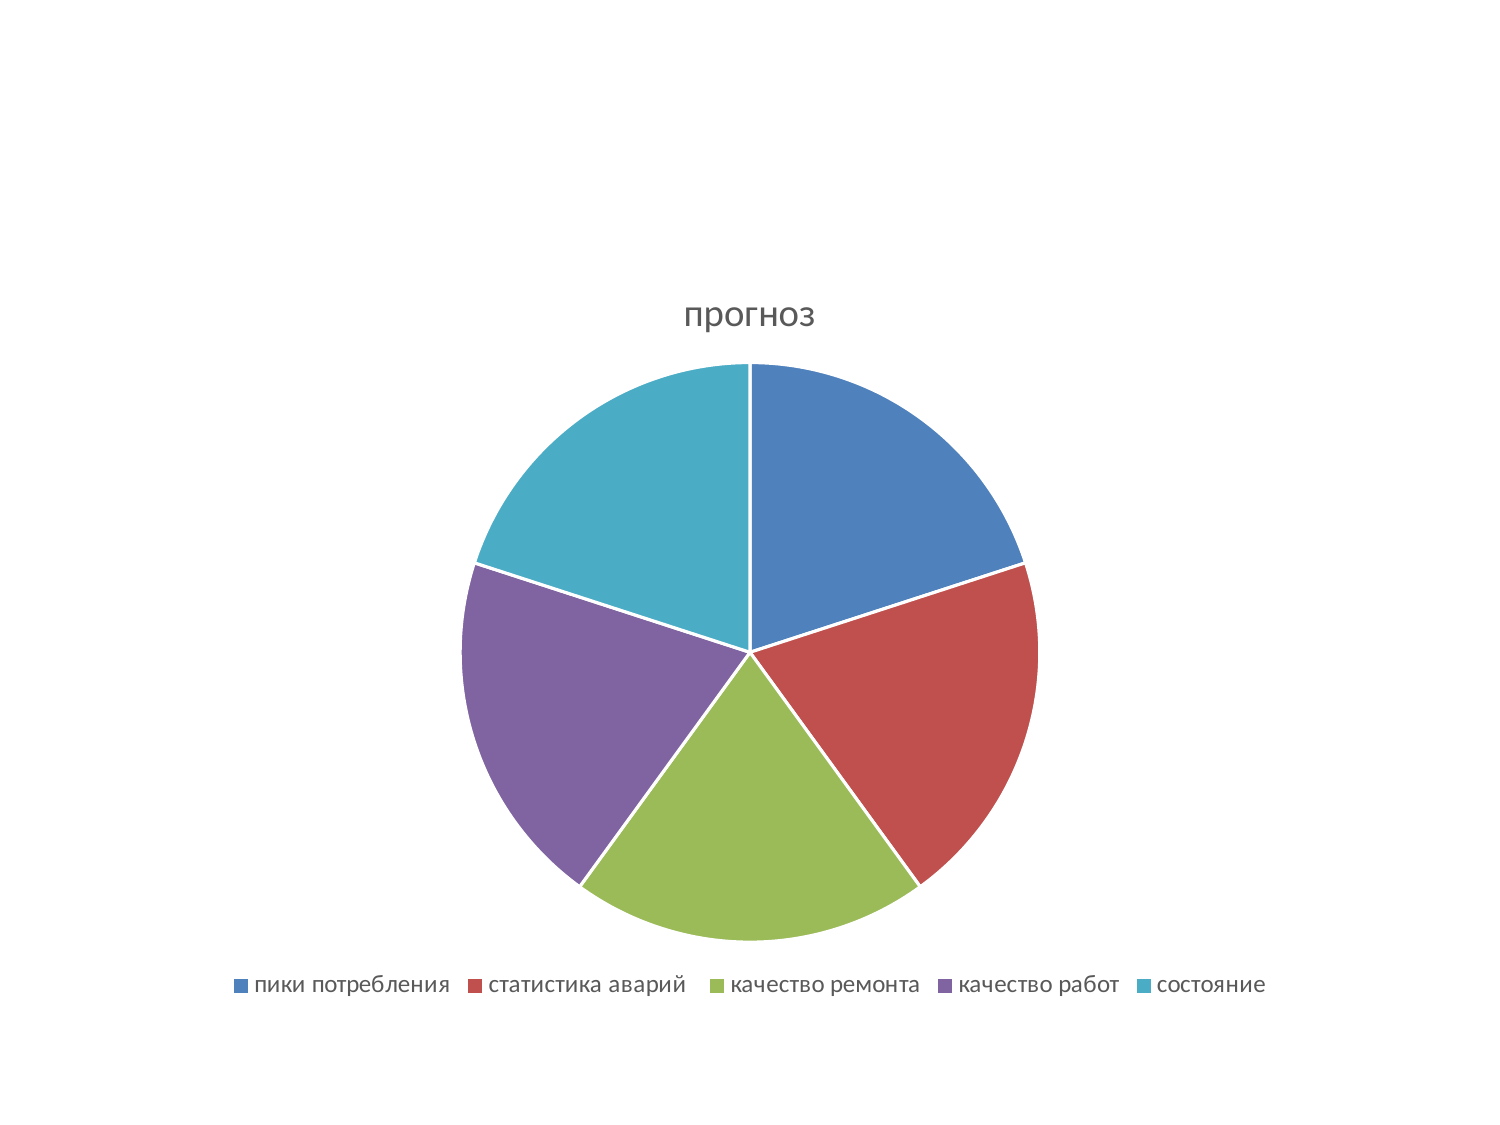

### Chart:

| Category | прогноз |
|---|---|
| пики потребления | 7.0 |
| статистика аварий  | 7.0 |
| качество ремонта | 7.0 |
| качество работ | 7.0 |
| состояние | 7.0 |